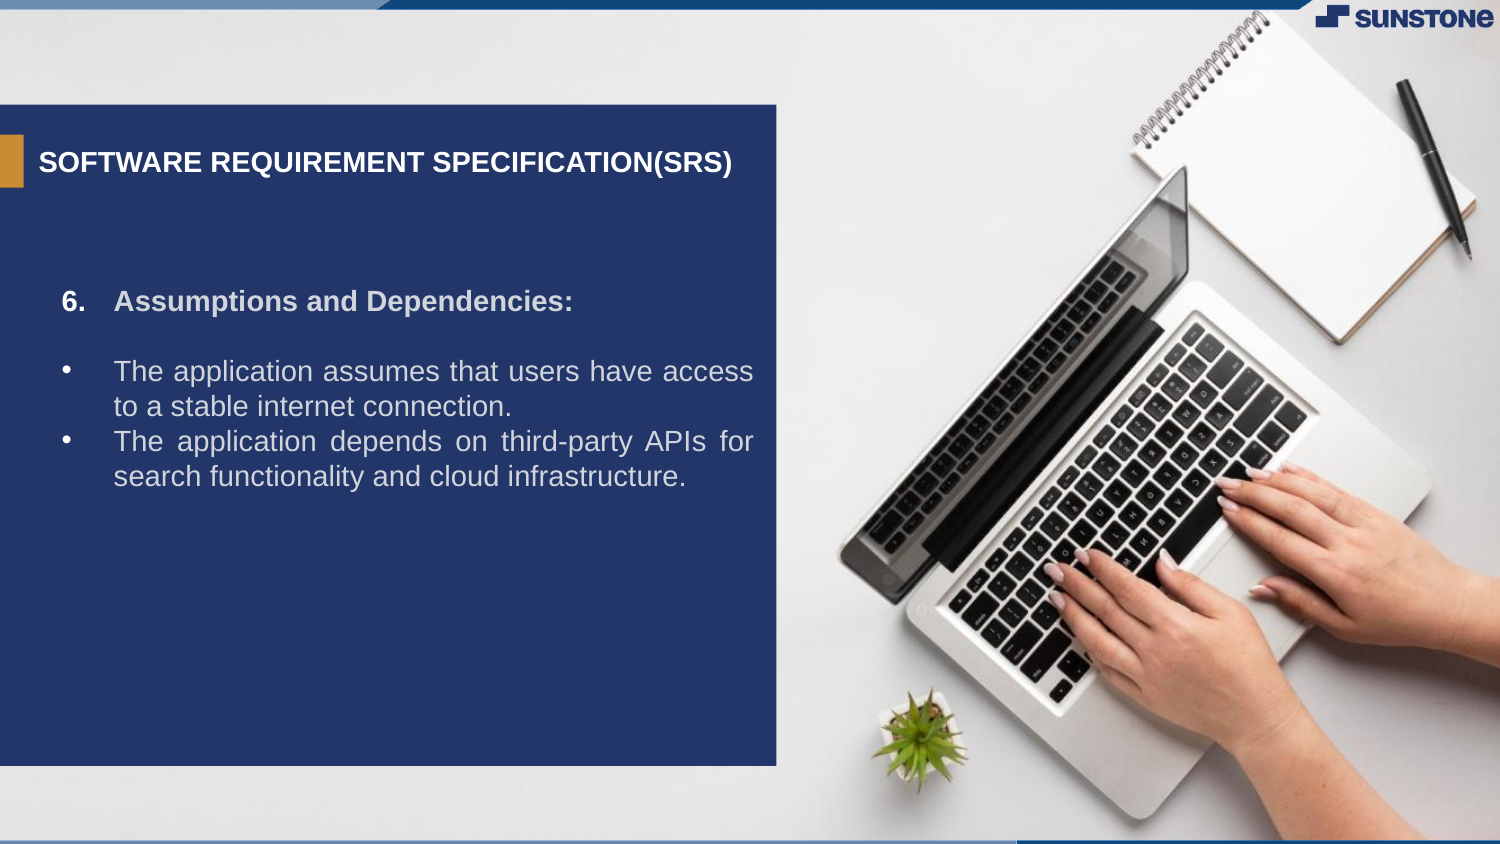

# SOFTWARE REQUIREMENT SPECIFICATION(SRS)
Assumptions and Dependencies:

The application assumes that users have access to a stable internet connection.
The application depends on third-party APIs for search functionality and cloud infrastructure.